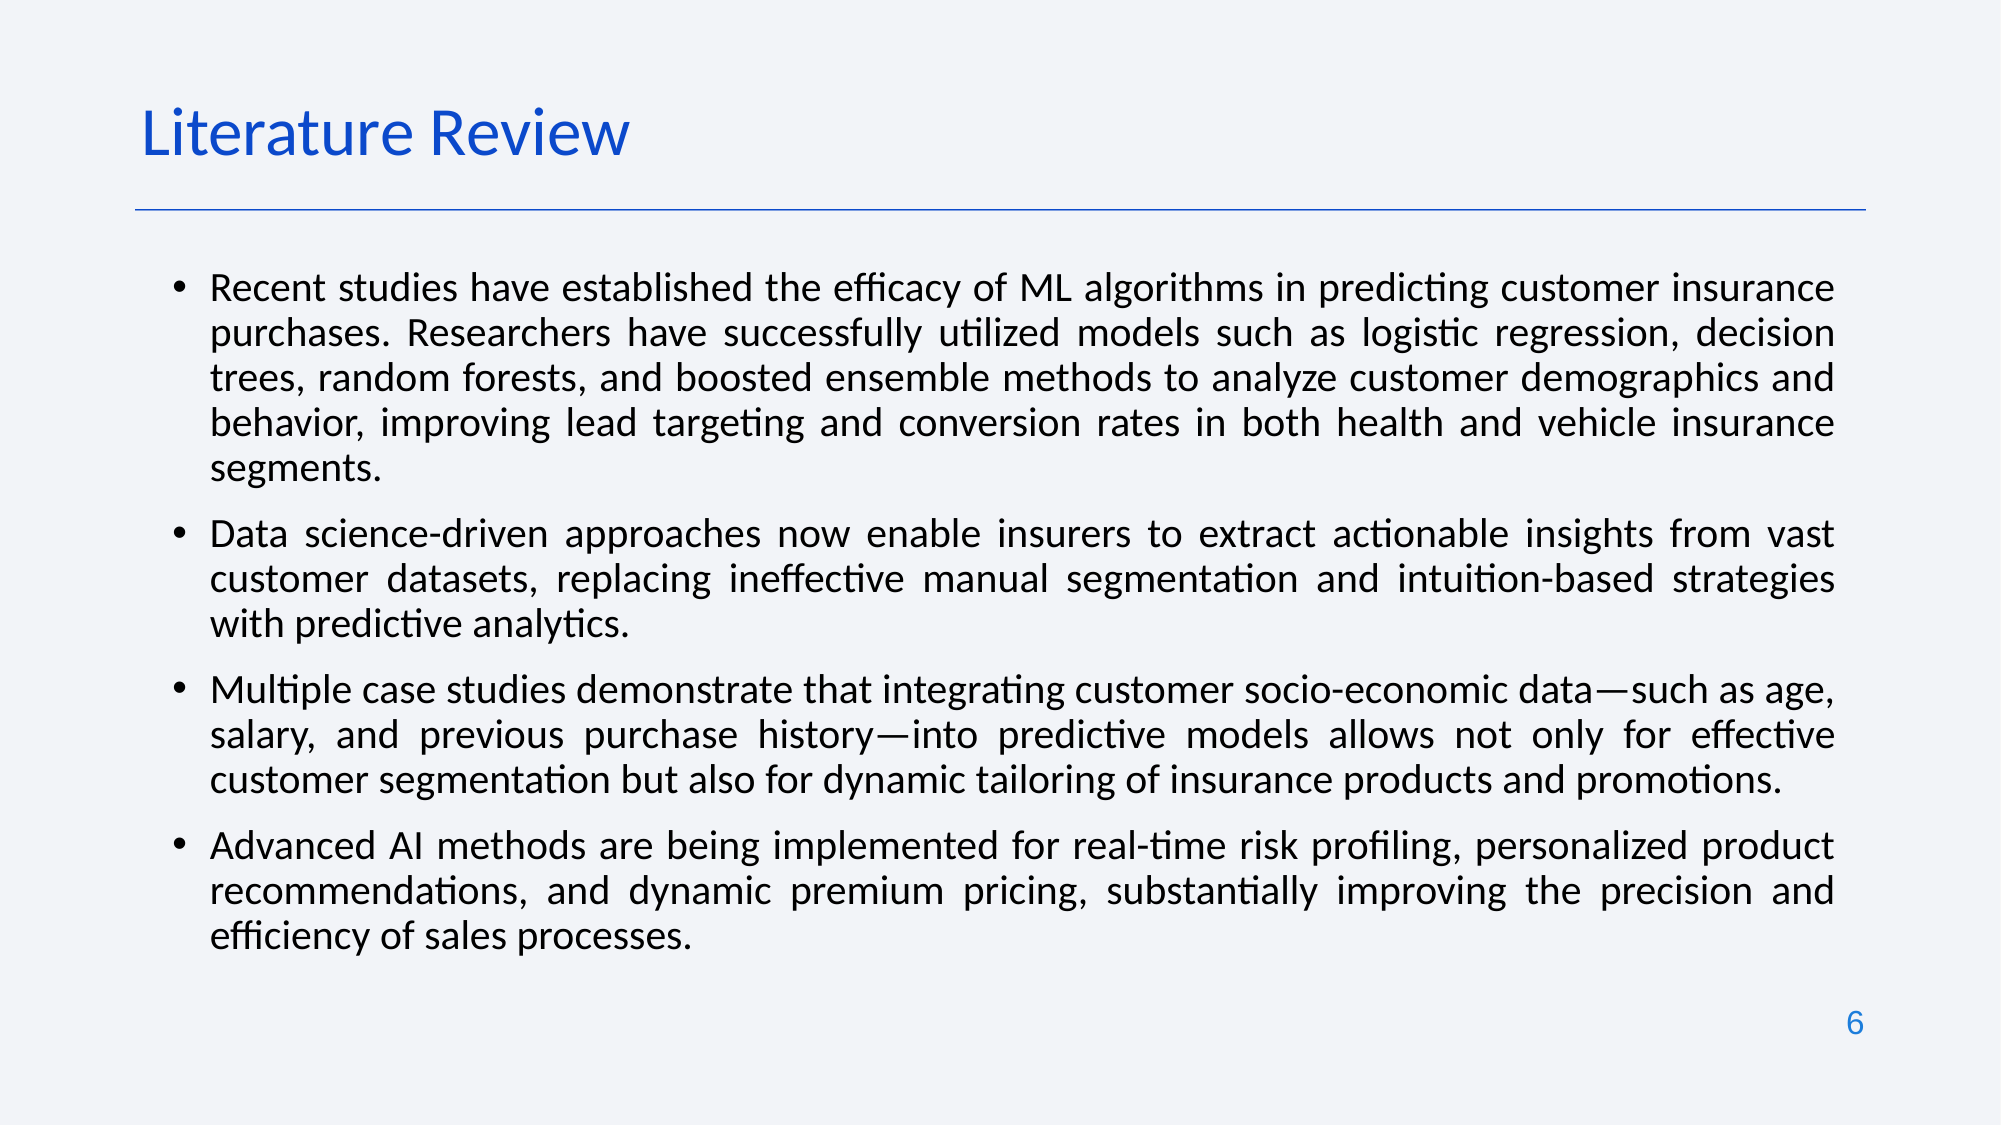

Literature Review
Recent studies have established the efficacy of ML algorithms in predicting customer insurance purchases. Researchers have successfully utilized models such as logistic regression, decision trees, random forests, and boosted ensemble methods to analyze customer demographics and behavior, improving lead targeting and conversion rates in both health and vehicle insurance segments.
Data science-driven approaches now enable insurers to extract actionable insights from vast customer datasets, replacing ineffective manual segmentation and intuition-based strategies with predictive analytics.
Multiple case studies demonstrate that integrating customer socio-economic data—such as age, salary, and previous purchase history—into predictive models allows not only for effective customer segmentation but also for dynamic tailoring of insurance products and promotions.
Advanced AI methods are being implemented for real-time risk profiling, personalized product recommendations, and dynamic premium pricing, substantially improving the precision and efficiency of sales processes.
6